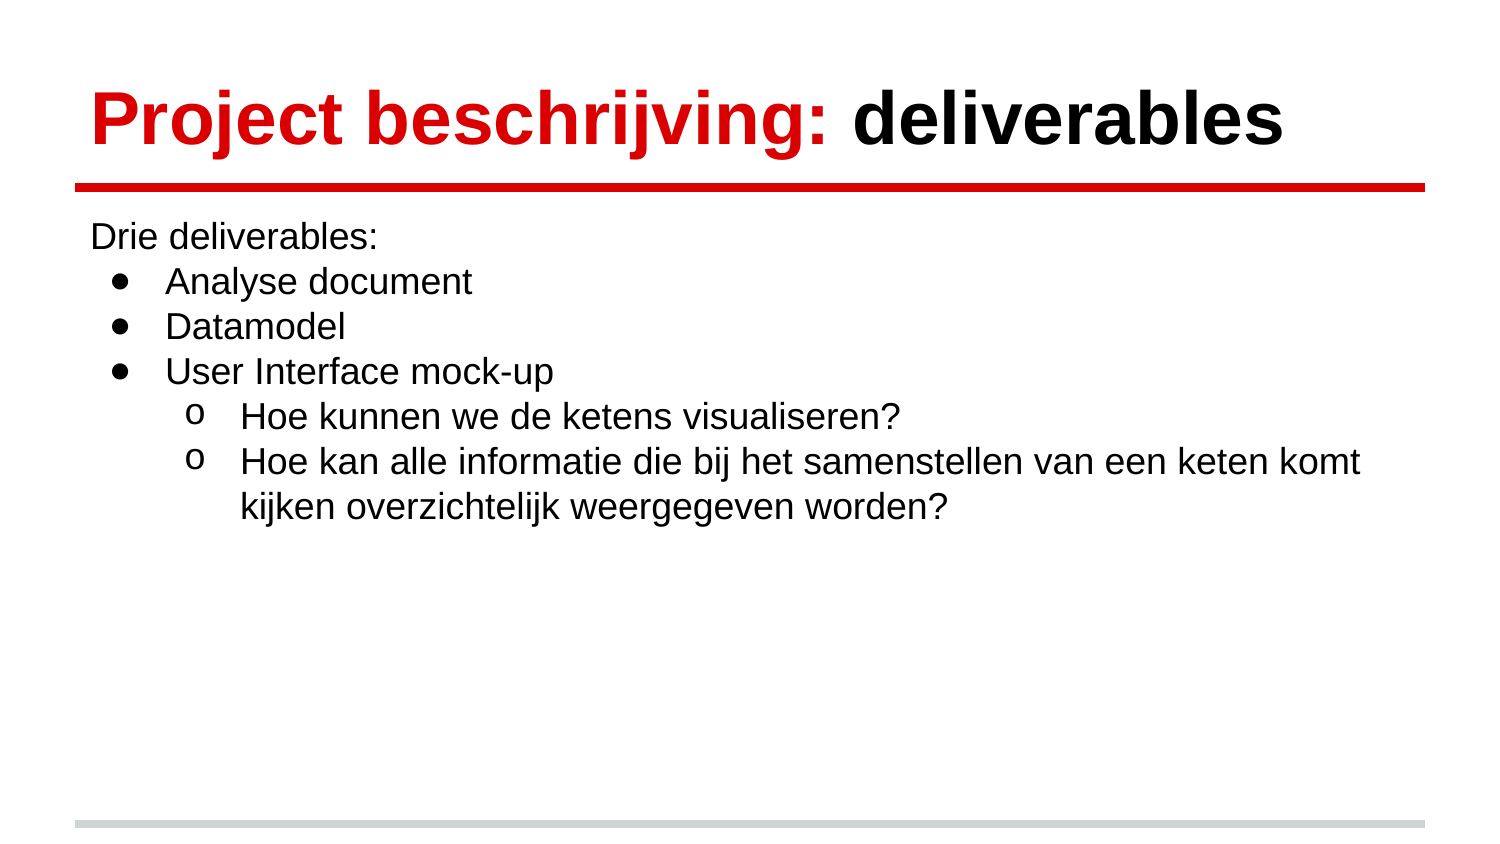

# Project beschrijving: deliverables
Drie deliverables:
Analyse document
Datamodel
User Interface mock-up
Hoe kunnen we de ketens visualiseren?
Hoe kan alle informatie die bij het samenstellen van een keten komt kijken overzichtelijk weergegeven worden?